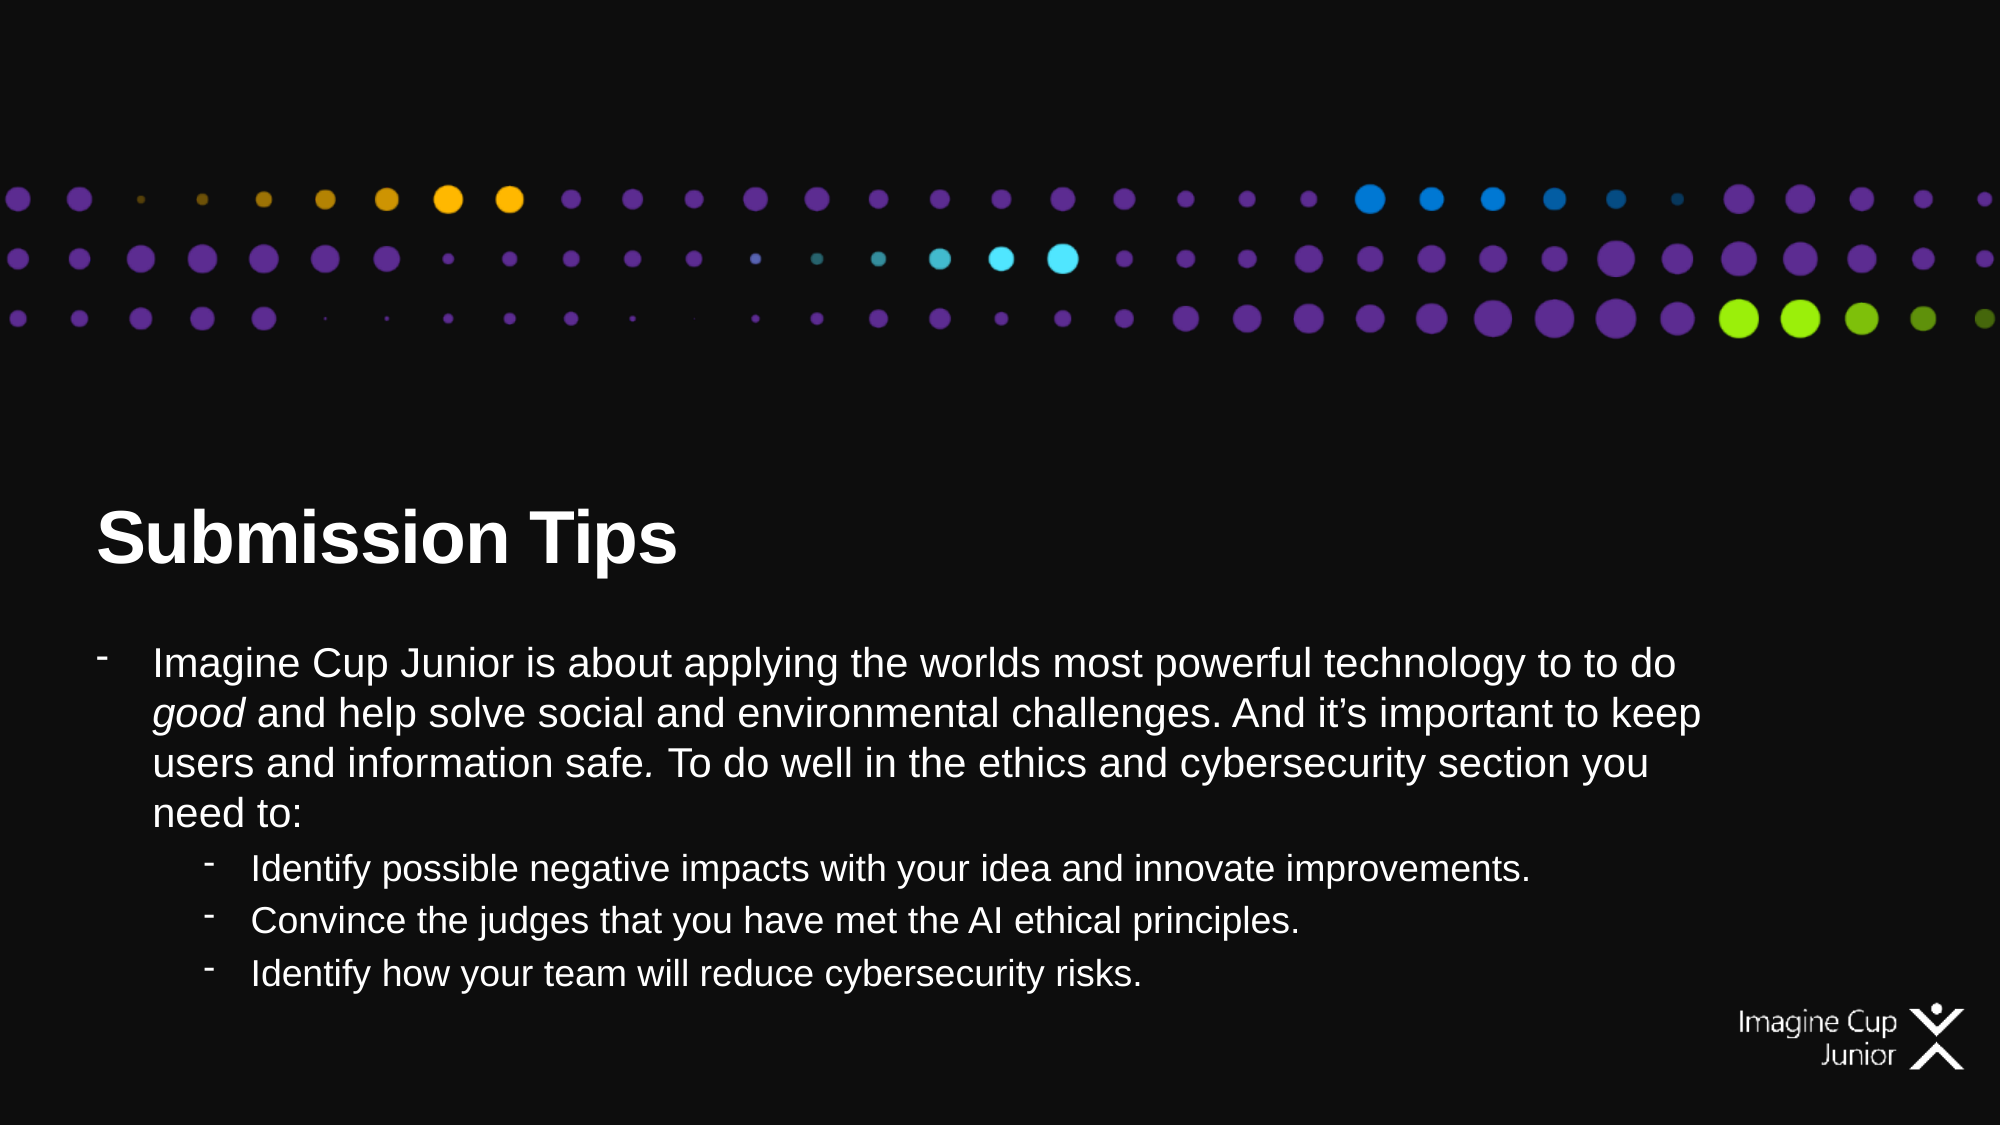

# Submission Tips
Imagine Cup Junior is about applying the worlds most powerful technology to to do good and help solve social and environmental challenges. And it’s important to keep users and information safe. To do well in the ethics and cybersecurity section you need to:
Identify possible negative impacts with your idea and innovate improvements.
Convince the judges that you have met the AI ethical principles.
Identify how your team will reduce cybersecurity risks.